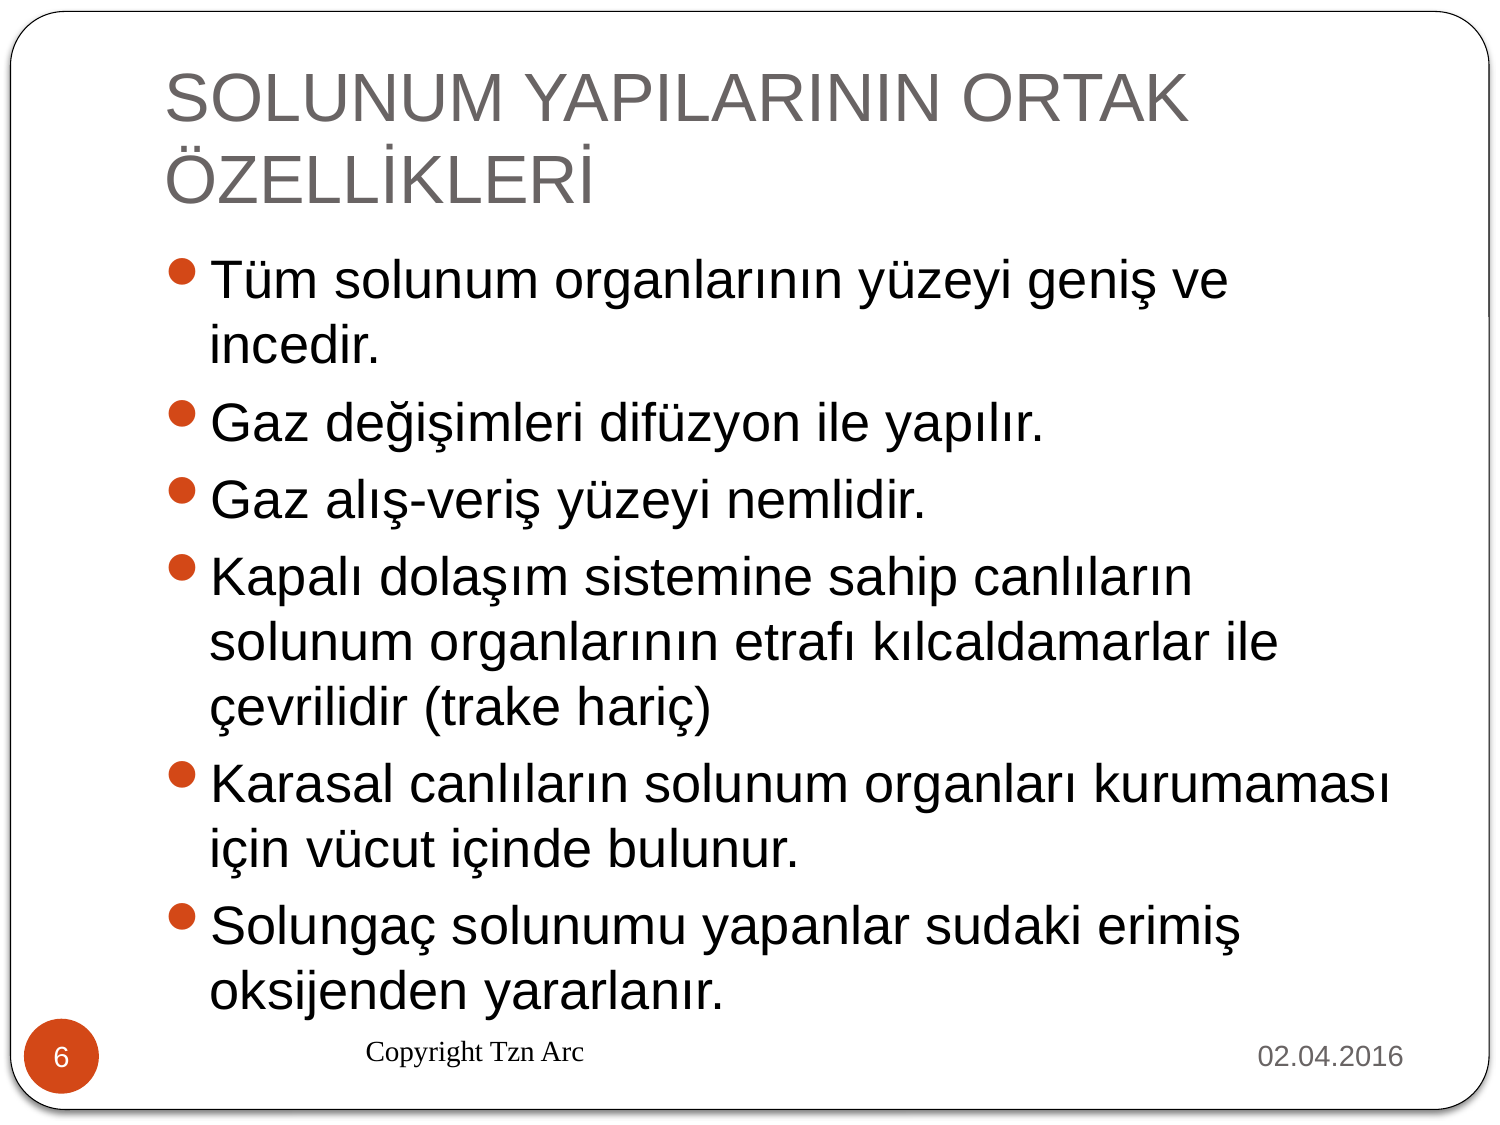

# SOLUNUM YAPILARININ ORTAK ÖZELLİKLERİ
Tüm solunum organlarının yüzeyi geniş ve incedir.
Gaz değişimleri difüzyon ile yapılır.
Gaz alış-veriş yüzeyi nemlidir.
Kapalı dolaşım sistemine sahip canlıların solunum organlarının etrafı kılcaldamarlar ile çevrilidir (trake hariç)
Karasal canlıların solunum organları kurumaması için vücut içinde bulunur.
Solungaç solunumu yapanlar sudaki erimiş oksijenden yararlanır.
Copyright Tzn Arc
02.04.2016
6